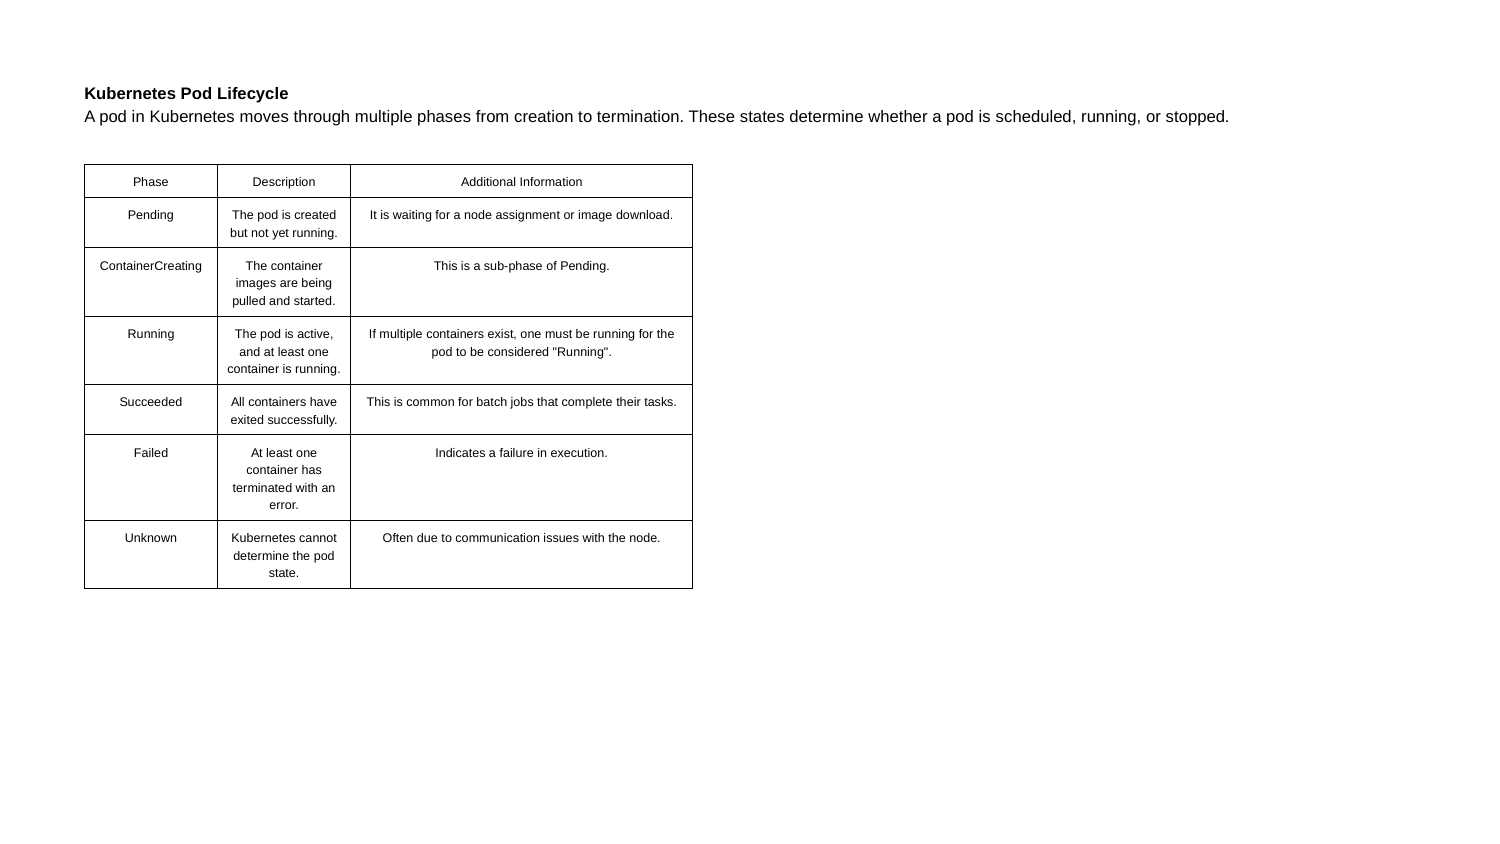

Kubernetes Pod Lifecycle
A pod in Kubernetes moves through multiple phases from creation to termination. These states determine whether a pod is scheduled, running, or stopped.
| Phase | Description | Additional Information |
| --- | --- | --- |
| Pending | The pod is created but not yet running. | It is waiting for a node assignment or image download. |
| ContainerCreating | The container images are being pulled and started. | This is a sub-phase of Pending. |
| Running | The pod is active, and at least one container is running. | If multiple containers exist, one must be running for the pod to be considered "Running". |
| Succeeded | All containers have exited successfully. | This is common for batch jobs that complete their tasks. |
| Failed | At least one container has terminated with an error. | Indicates a failure in execution. |
| Unknown | Kubernetes cannot determine the pod state. | Often due to communication issues with the node. |